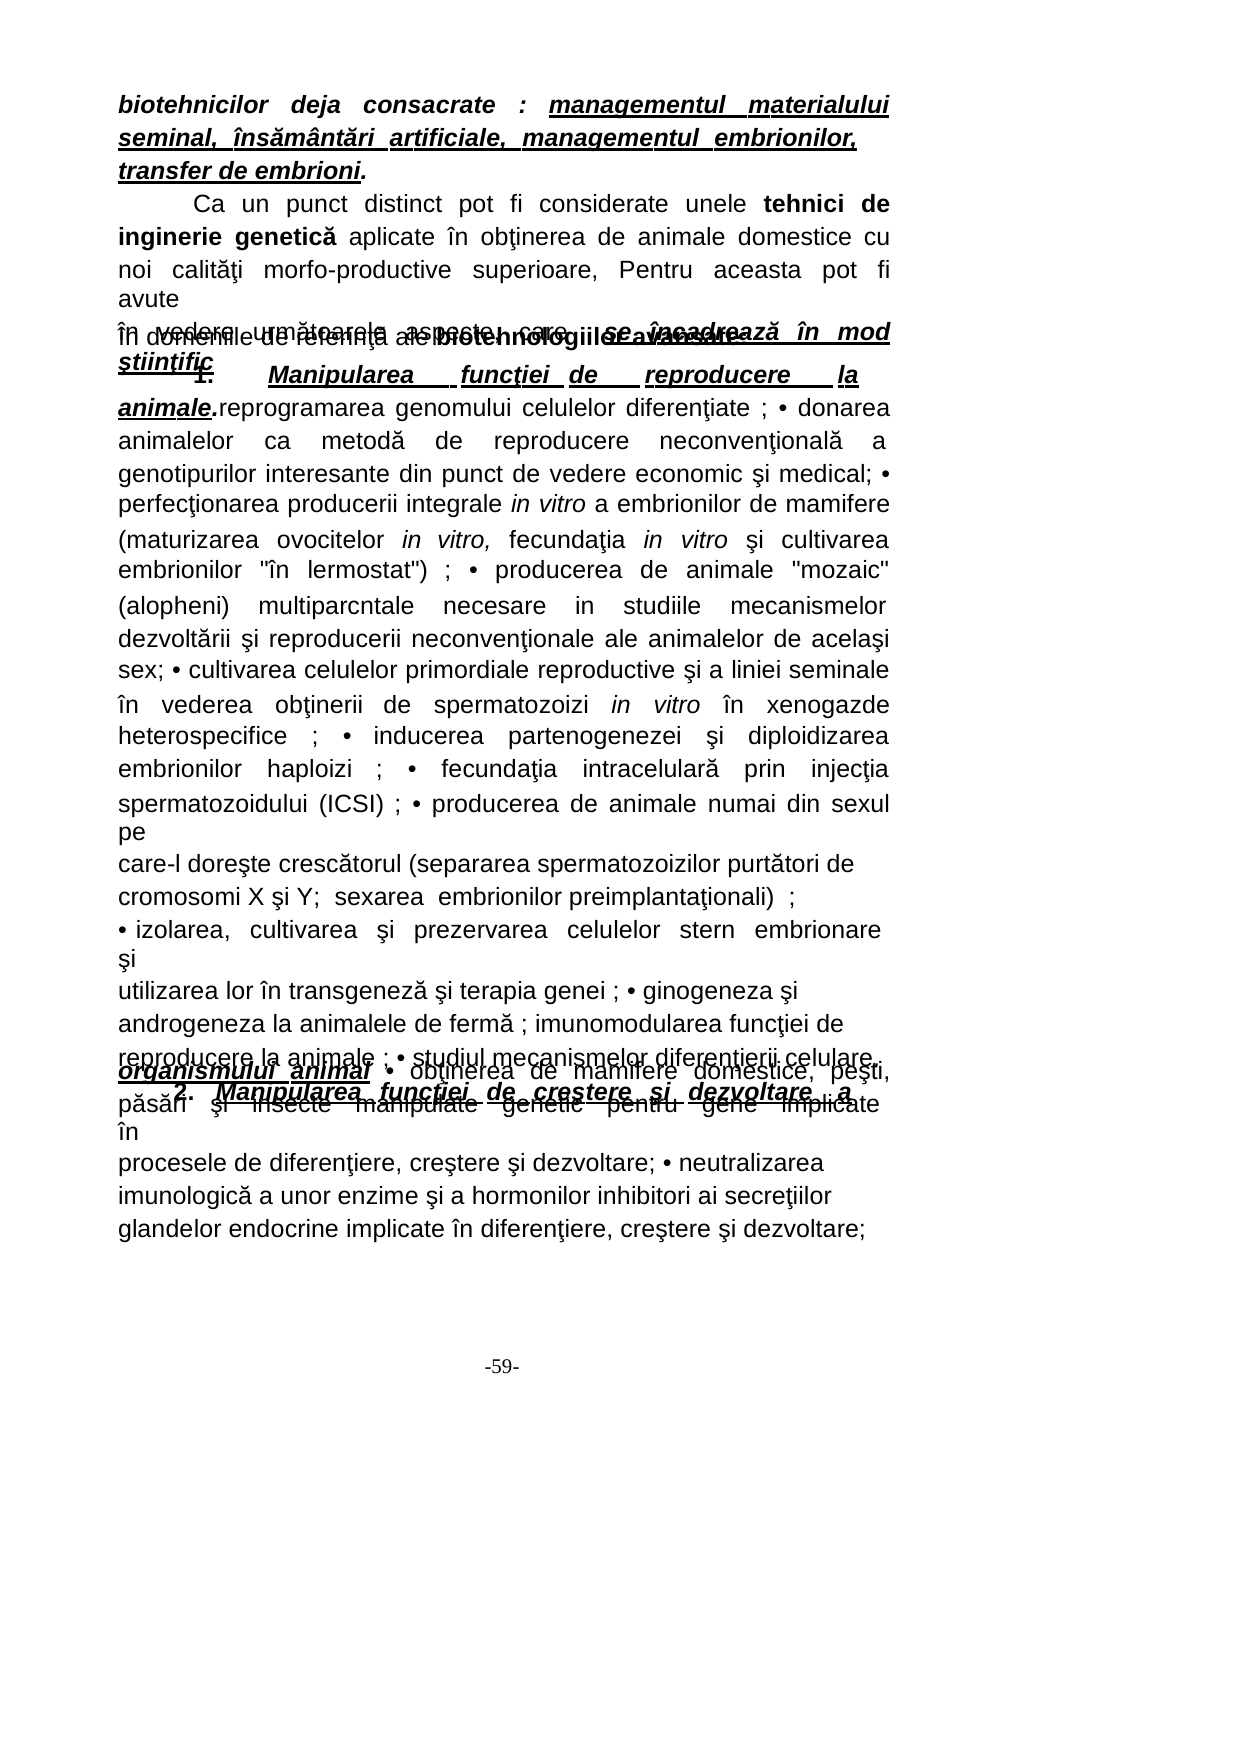

biotehnicilor   deja   consacrate   :   managementul   materialului

seminal,  însământări  artificiale,  managementul  embrionilor,
transfer de embrioni.
Ca  un  punct  distinct  pot  fi  considerate  unele  tehnici  de
inginerie genetică aplicate în obţinerea de animale domestice cu
noi calităţi morfo-productive superioare, Pentru aceasta pot fi avute
în vedere următoarele aspecte, care  se încadrează în mod ştiinţific
în domeniile de referinţă ale biotehnologiilor avansate:

1.
Manipularea      funcţiei  de      reproducere      la
animale.reprogramarea genomului celulelor diferenţiate ; • donarea
animalelor
ca
metodă
de
reproducere
neconvenţională
a
genotipurilor interesante din punct de vedere economic şi medical; •
perfecţionarea producerii integrale in vitro a embrionilor de mamifere
(maturizarea  ovocitelor  in
embrionilor  "în  lermostat")
vitro,  fecundaţia  in  vitro  şi  cultivarea
;  •  producerea  de  animale  "mozaic"
(alopheni)
multiparcntale
necesare
in
studiile
mecanismelor
dezvoltării şi reproducerii neconvenţionale ale animalelor de acelaşi
sex; • cultivarea celulelor primordiale reproductive şi a liniei seminale
în   vederea   obţinerii
heterospecifice   ;   •
embrionilor   haploizi
de   spermatozoizi   in   vitro   în   xenogazde
inducerea   partenogenezei   şi   diploidizarea
;   •   fecundaţia   intracelulară   prin   injecţia
spermatozoidului (ICSI) ; • producerea de animale numai din sexul pe
care-l doreşte crescătorul (separarea spermatozoizilor purtători de
cromosomi X şi Y;  sexarea  embrionilor preimplantaţionali)  ;
• izolarea,  cultivarea  şi  prezervarea  celulelor  stern  embrionare  şi
utilizarea lor în transgeneză şi terapia genei ; • ginogeneza şi
androgeneza la animalele de fermă ; imunomodularea funcţiei de
reproducere la animale ; • studiul mecanismelor diferenţierii celulare.
2.   Manipularea  funcţiei  de  creştere  şi  dezvoltare   a

organismului  animal  •  obţinerea  de  mamifere  domestice,  peşti,
păsări  şi  insecte  manipulate  genetic  pentru  gene  implicate  în
procesele de diferenţiere, creştere şi dezvoltare; • neutralizarea
imunologică a unor enzime şi a hormonilor inhibitori ai secreţiilor
glandelor endocrine implicate în diferenţiere, creştere şi dezvoltare;
-59-